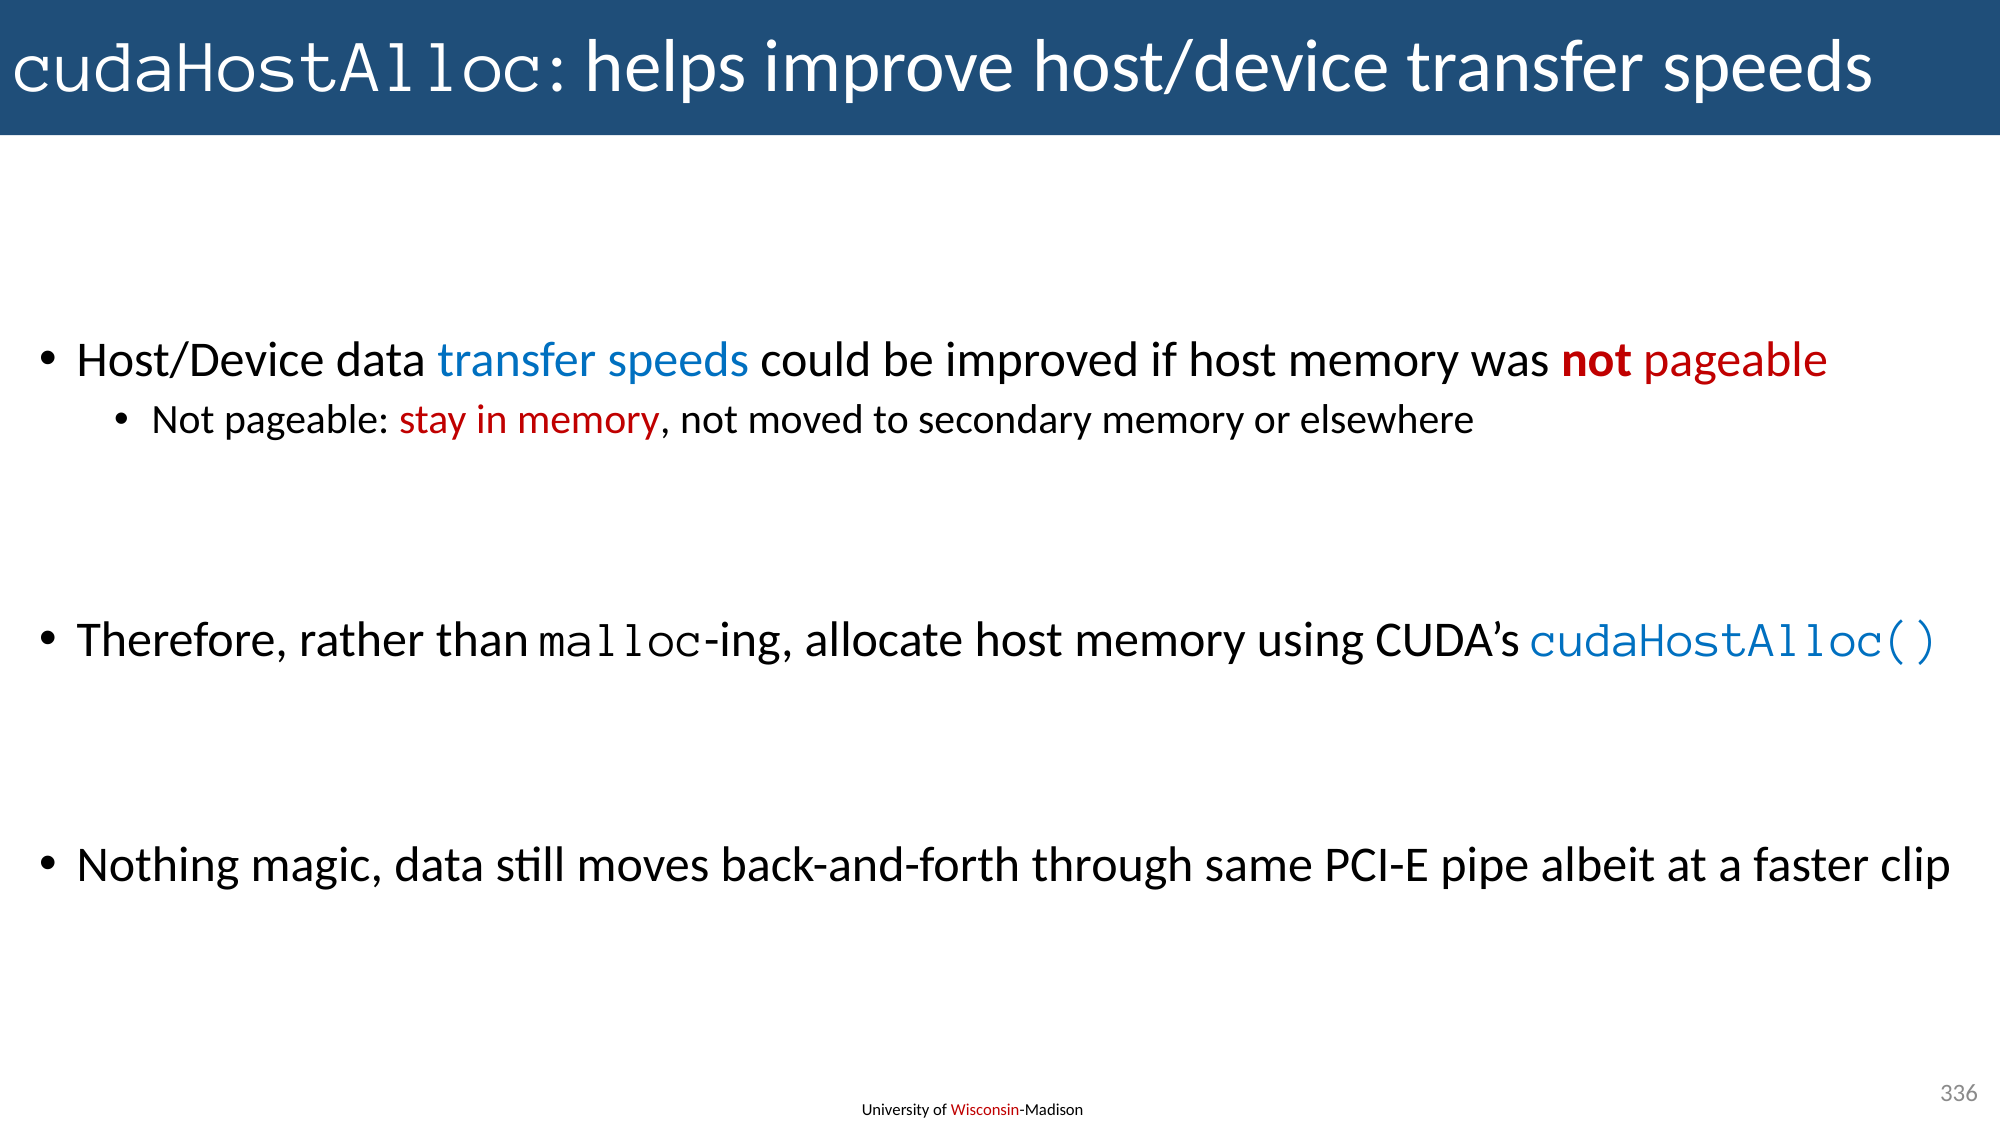

# cudaHostAlloc: helps improve host/device transfer speeds

Host/Device data transfer speeds could be improved if host memory was not pageable
Not pageable: stay in memory, not moved to secondary memory or elsewhere

Therefore, rather than malloc-ing, allocate host memory using CUDA’s cudaHostAlloc()

Nothing magic, data still moves back-and-forth through same PCI-E pipe albeit at a faster clip

336